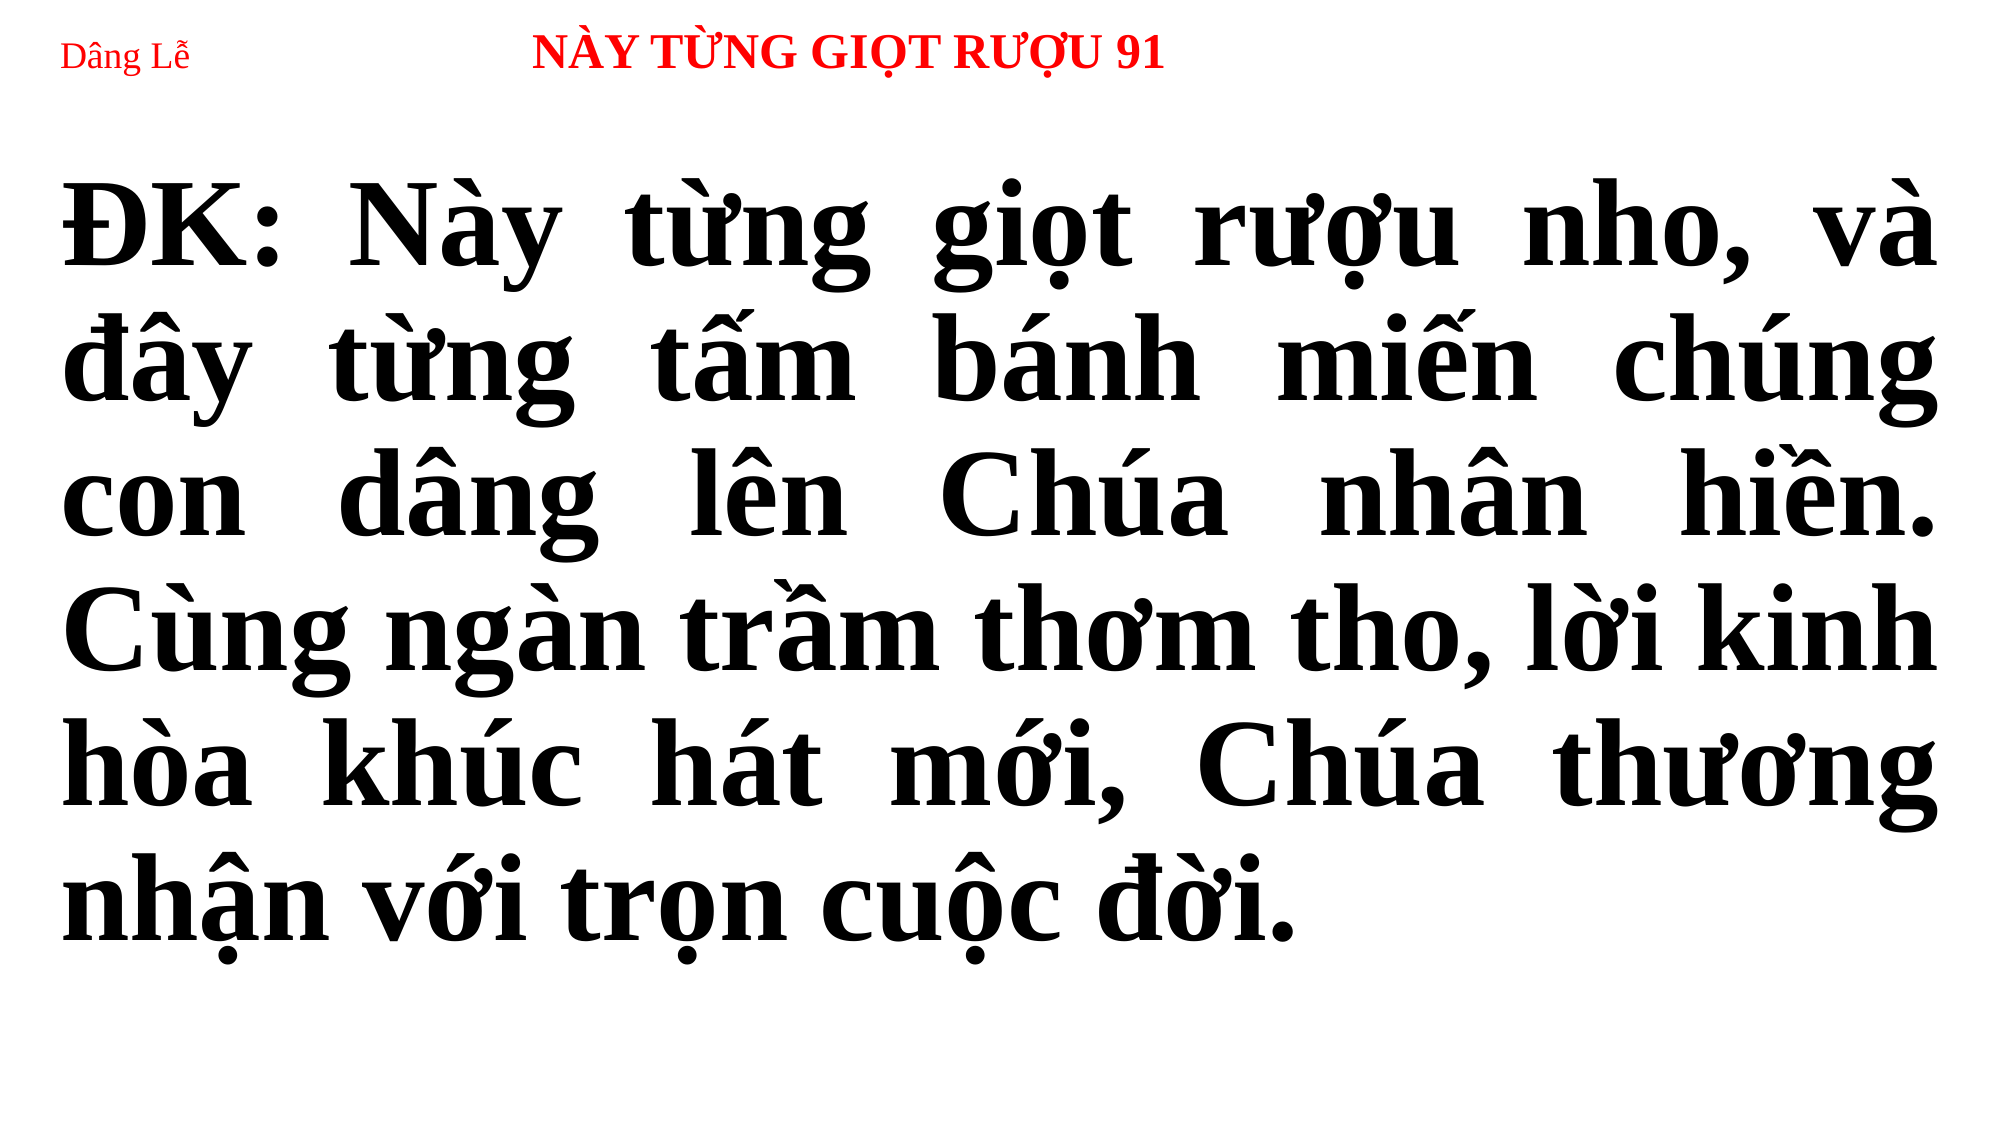

# Dâng Lễ                                    NÀY TỪNG GIỌT RƯỢU 91
ĐK: Này từng giọt rượu nho, và đây từng tấm bánh miến chúng con dâng lên Chúa nhân hiền. Cùng ngàn trầm thơm tho, lời kinh hòa khúc hát mới, Chúa thương nhận với trọn cuộc đời.